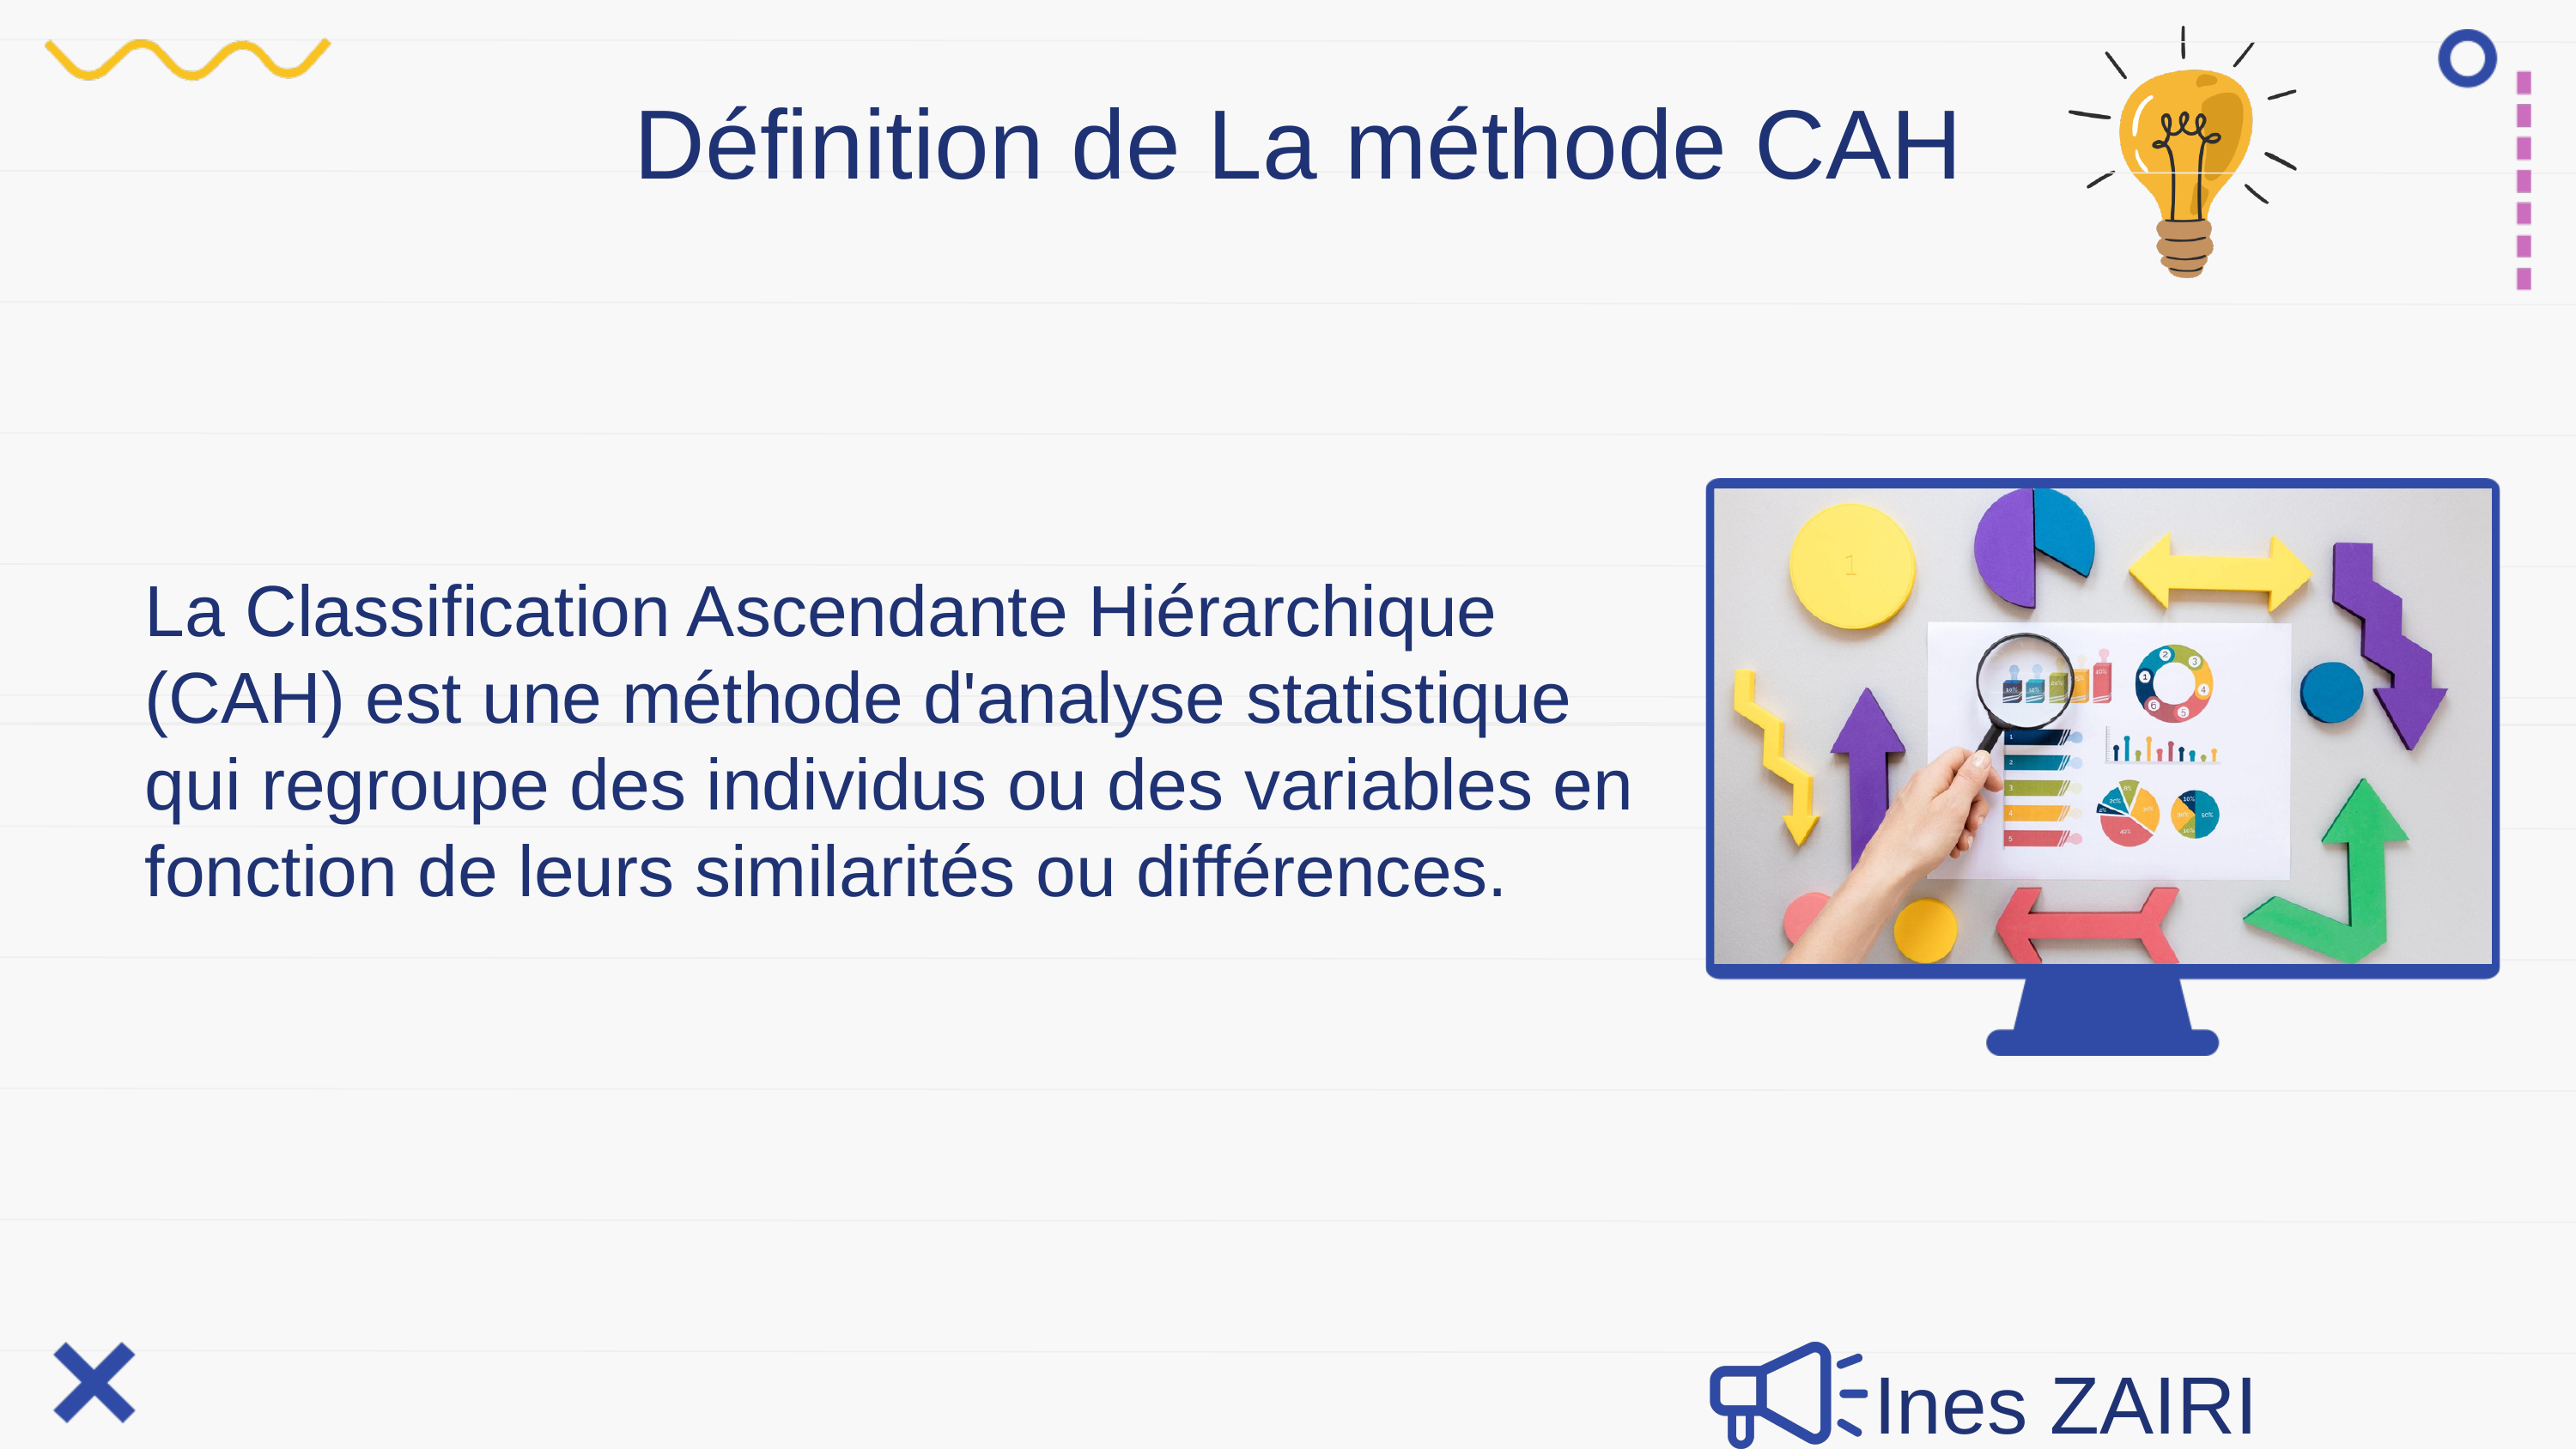

Définition de La méthode CAH

La Classification Ascendante Hiérarchique (CAH) est une méthode d'analyse statistique qui regroupe des individus ou des variables en fonction de leurs similarités ou différences.

Ines ZAIRI